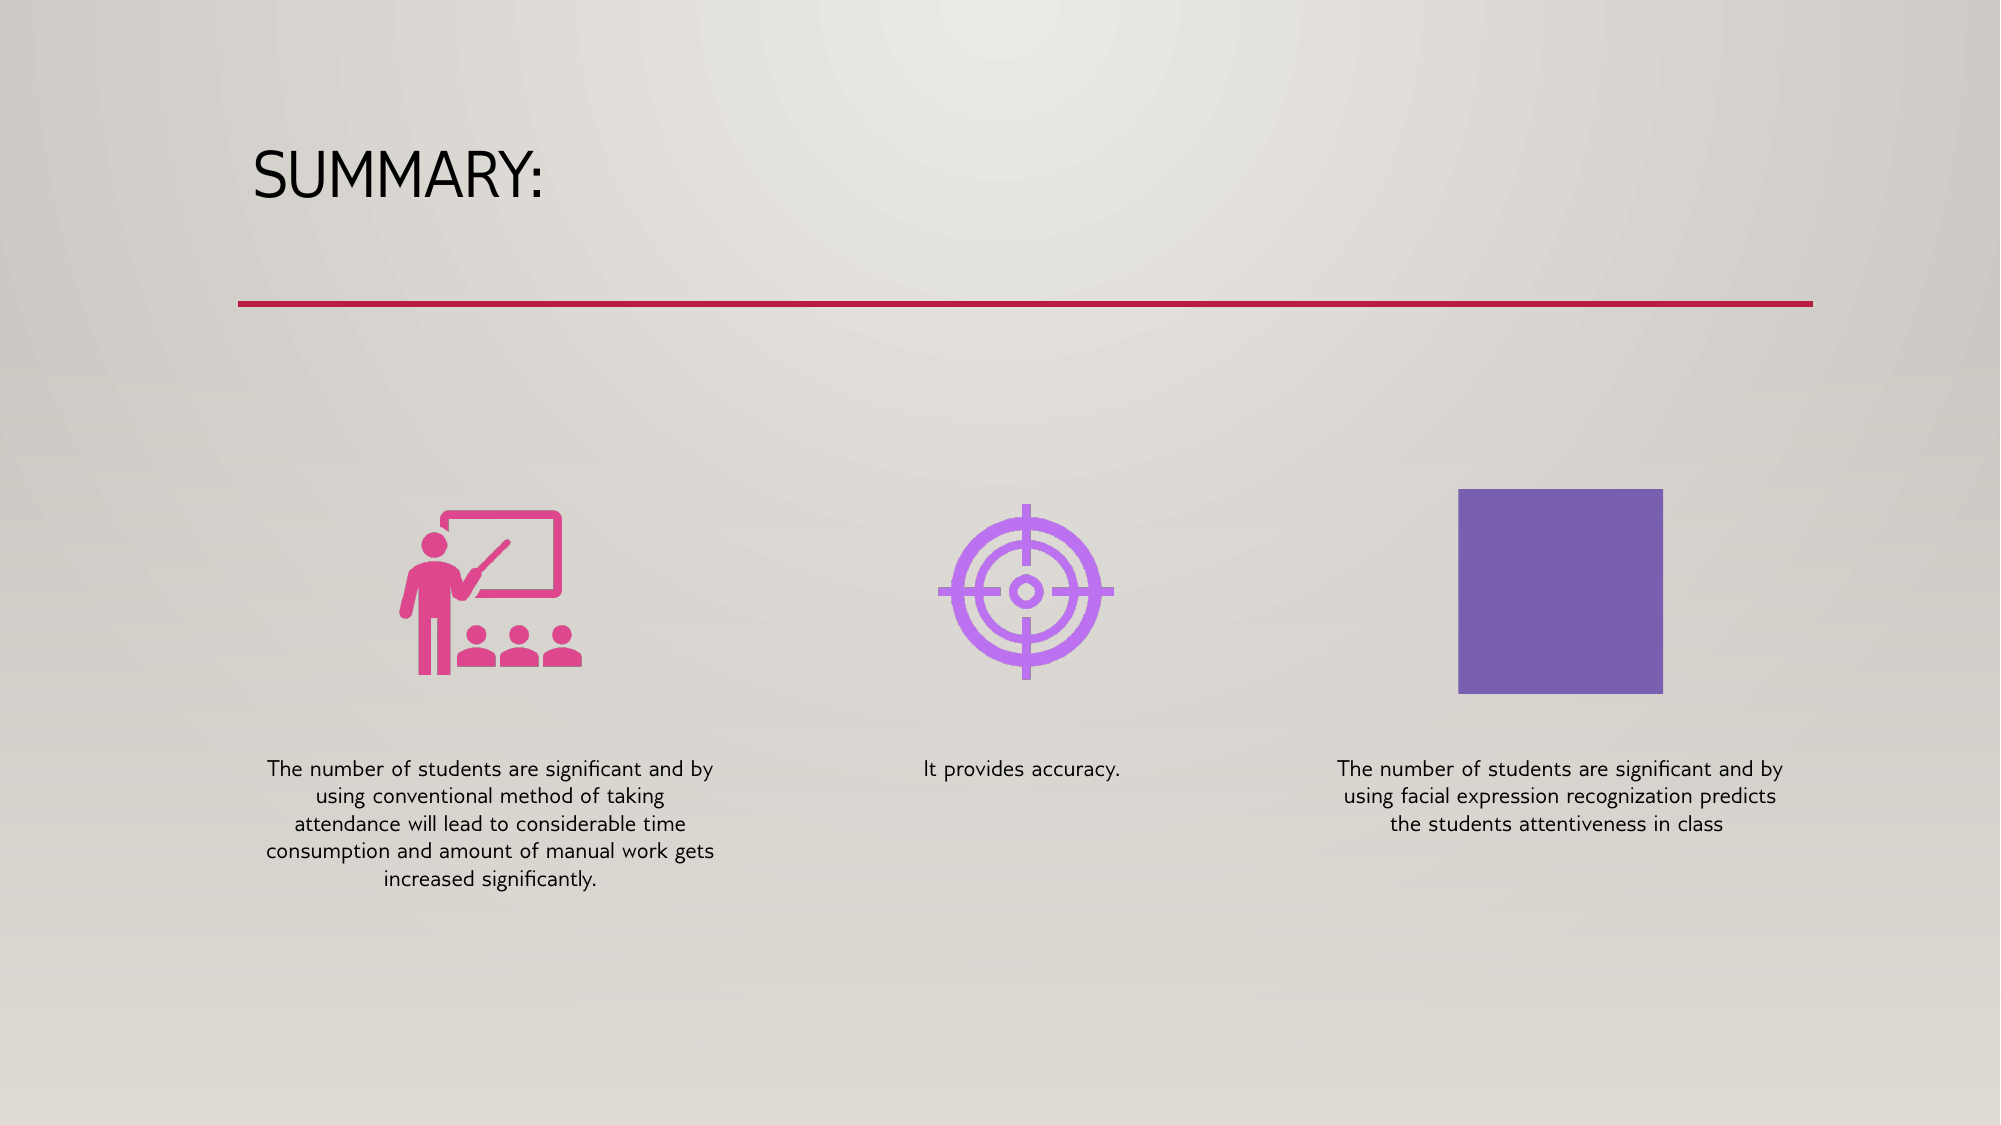

# SummAry:

The number of students are significant and by using conventional method of taking attendance will lead to considerable time consumption and amount of manual work gets increased significantly.
It provides accuracy.
The number of students are significant and by using facial expression recognization predicts the students attentiveness in class